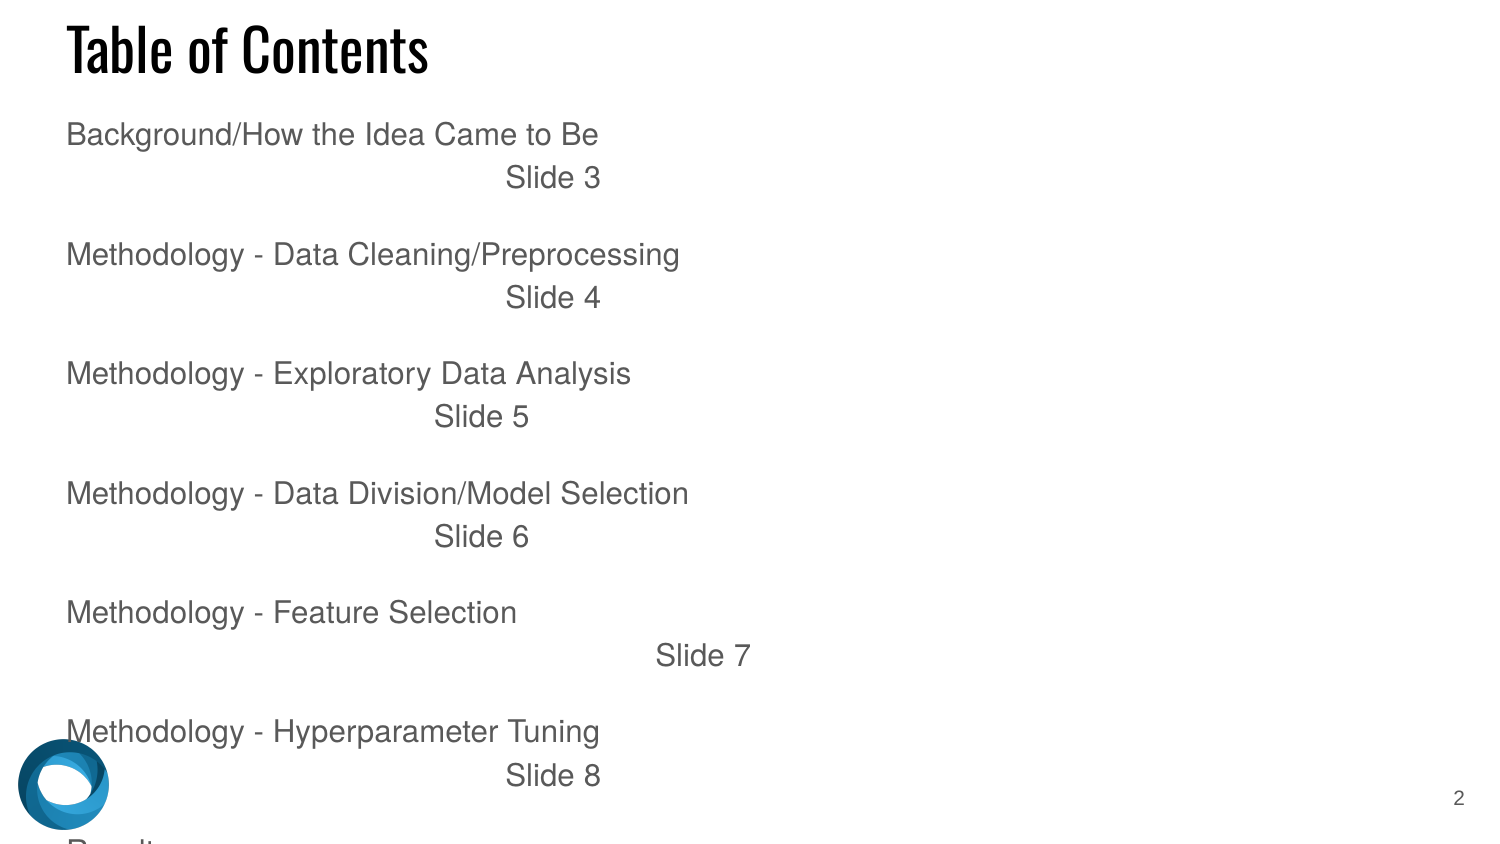

# Table of Contents
Background/How the Idea Came to Be								                Slide 3
Methodology - Data Cleaning/Preprocessing							                Slide 4
Methodology - Exploratory Data Analysis							                         Slide 5
Methodology - Data Division/Model Selection 						                         Slide 6
Methodology - Feature Selection									                Slide 7
Methodology - Hyperparameter Tuning								                Slide 8
Results														         Slides 9-19
Future Work														      Slide 20
2